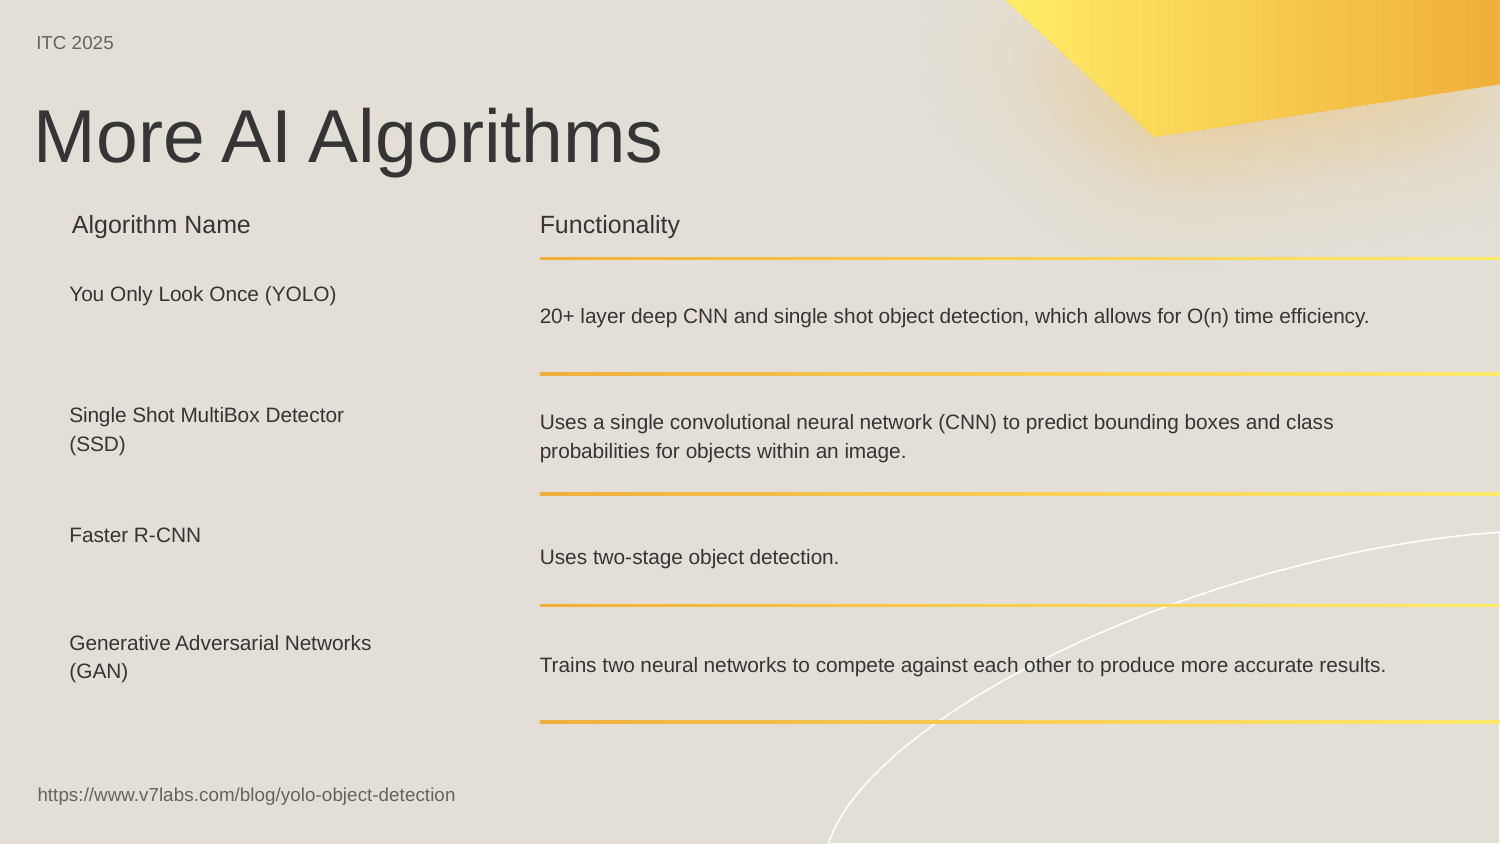

ITC 2025
More AI Algorithms
# Algorithm Name
Functionality

20+ layer deep CNN and single shot object detection, which allows for O(n) time efficiency.
You Only Look Once (YOLO)

Uses a single convolutional neural network (CNN) to predict bounding boxes and class probabilities for objects within an image.
Single Shot MultiBox Detector (SSD)

Uses two-stage object detection.
Faster R-CNN

Generative Adversarial Networks (GAN)
Trains two neural networks to compete against each other to produce more accurate results.

https://www.v7labs.com/blog/yolo-object-detection